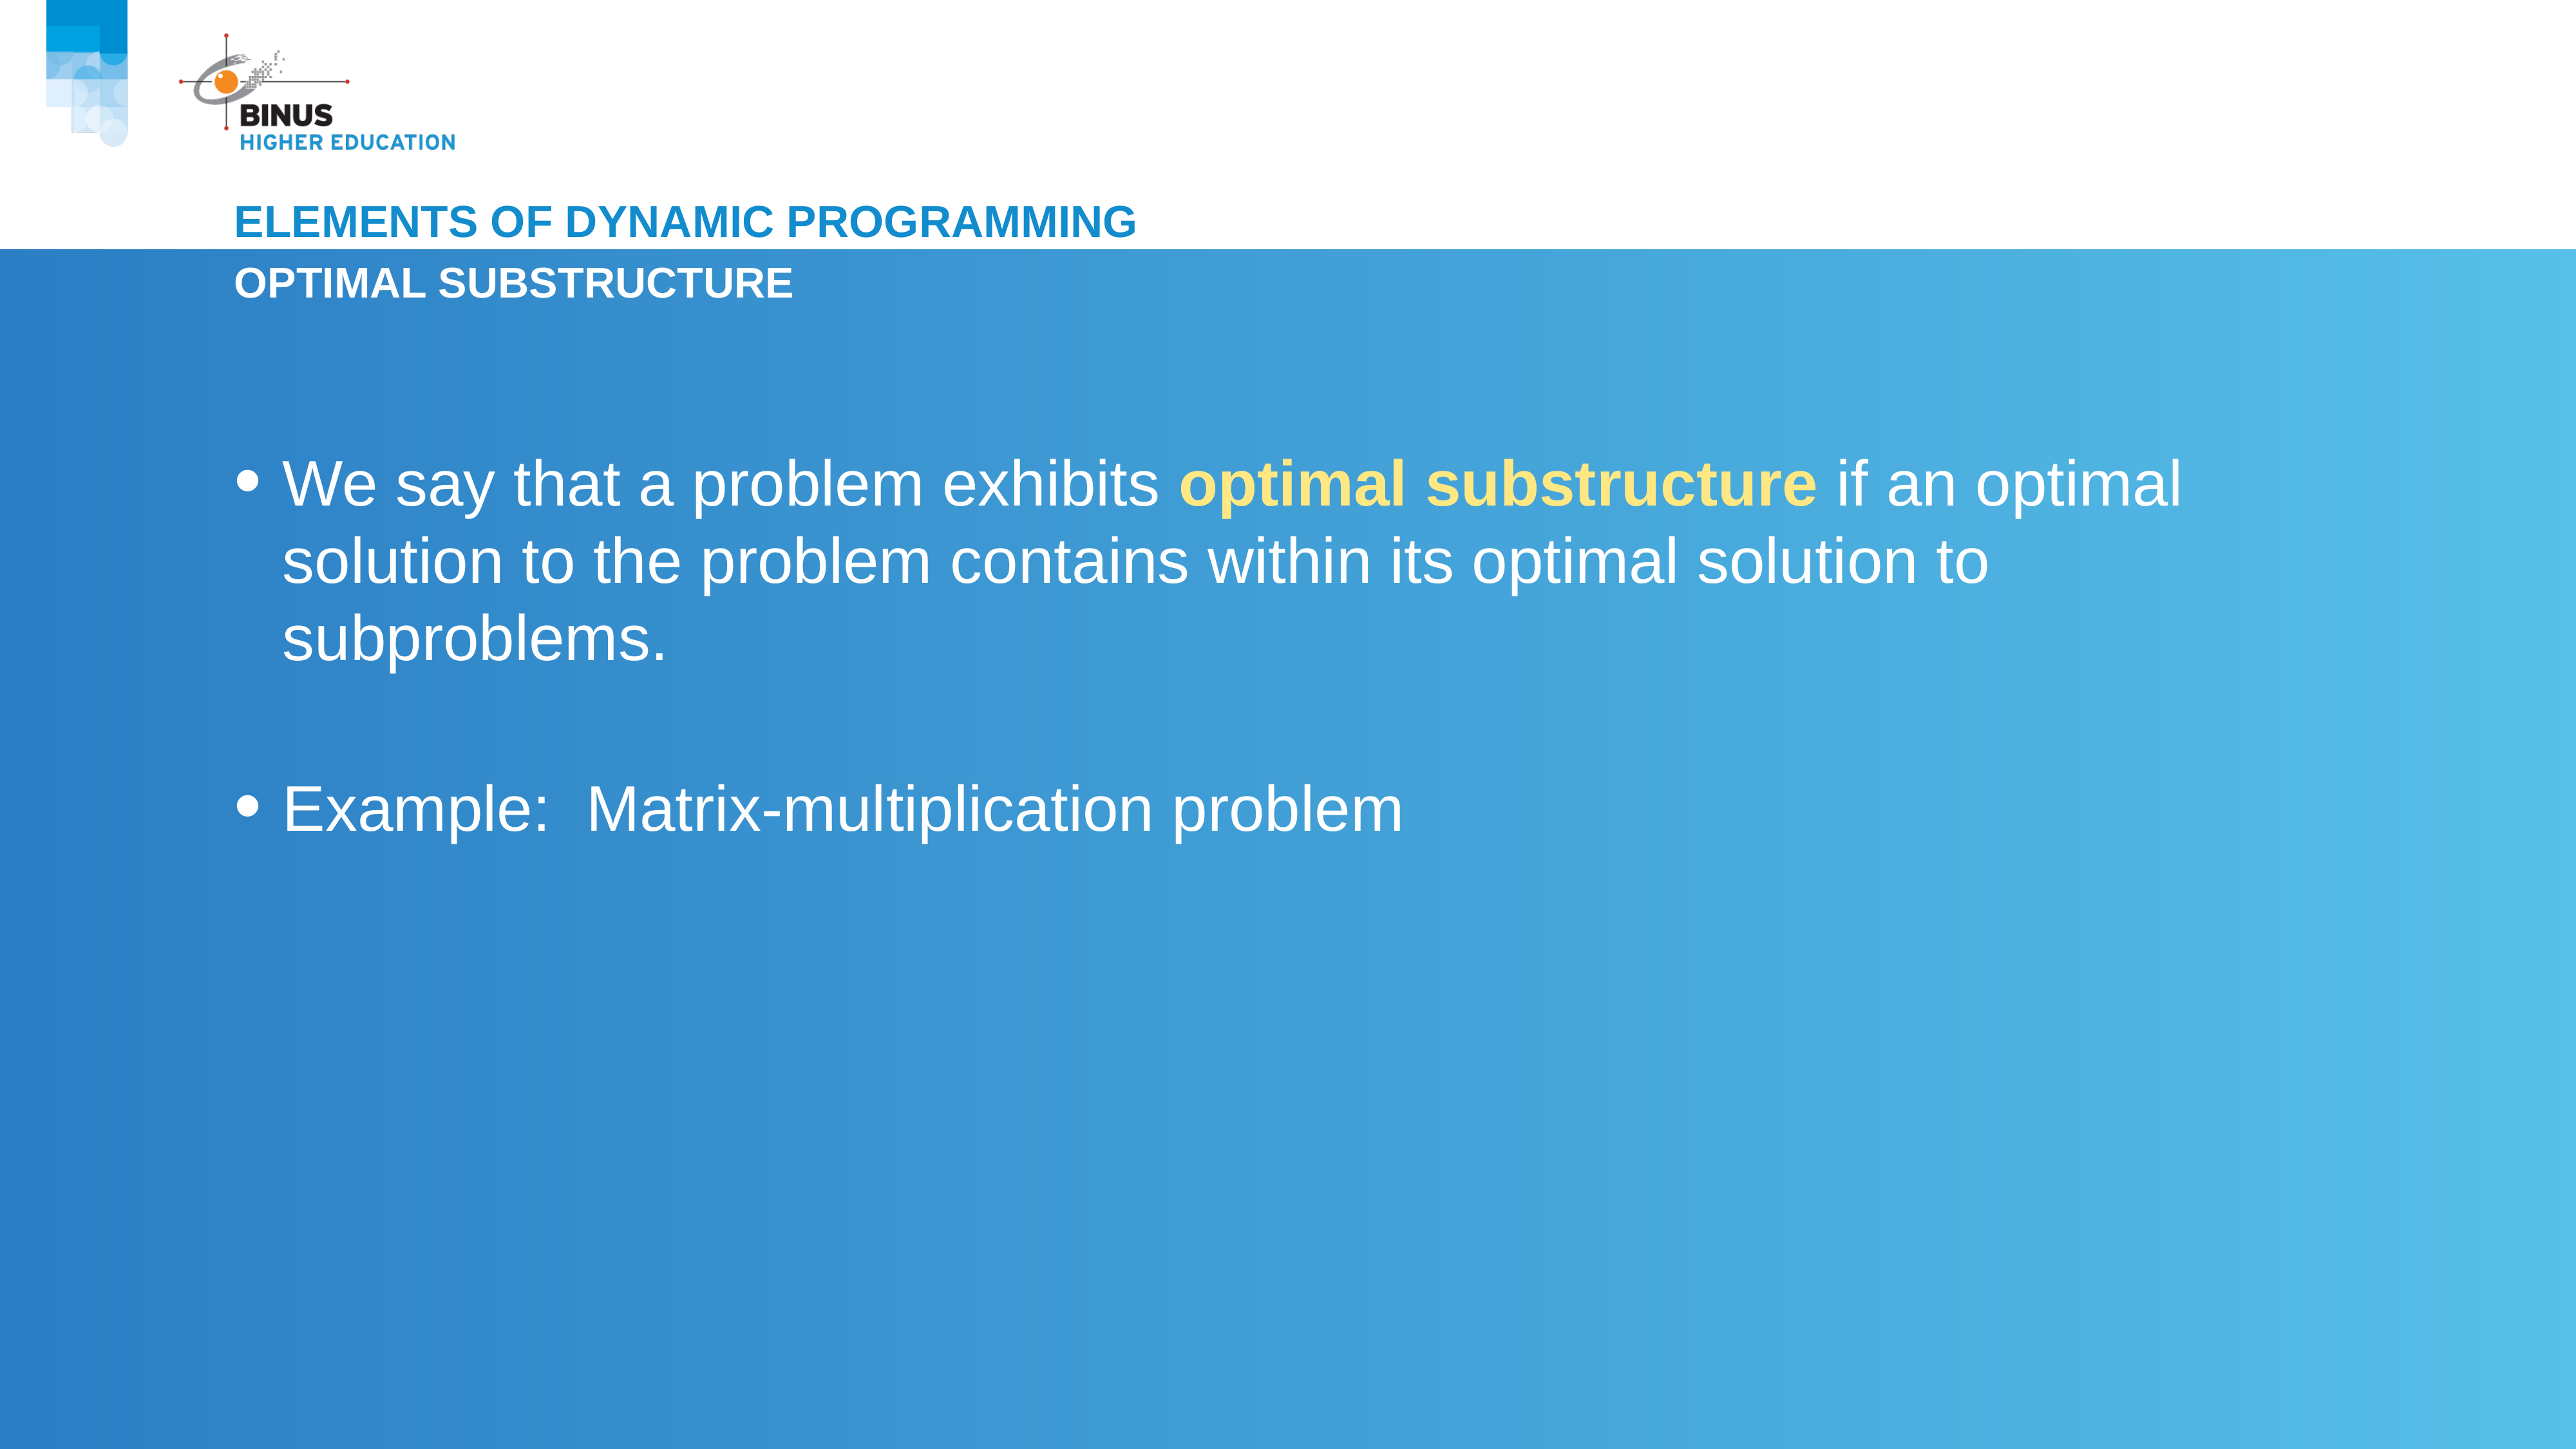

# Elements of dynamic programming
Optimal substructure
We say that a problem exhibits optimal substructure if an optimal solution to the problem contains within its optimal solution to subproblems.

Example:  Matrix-multiplication problem